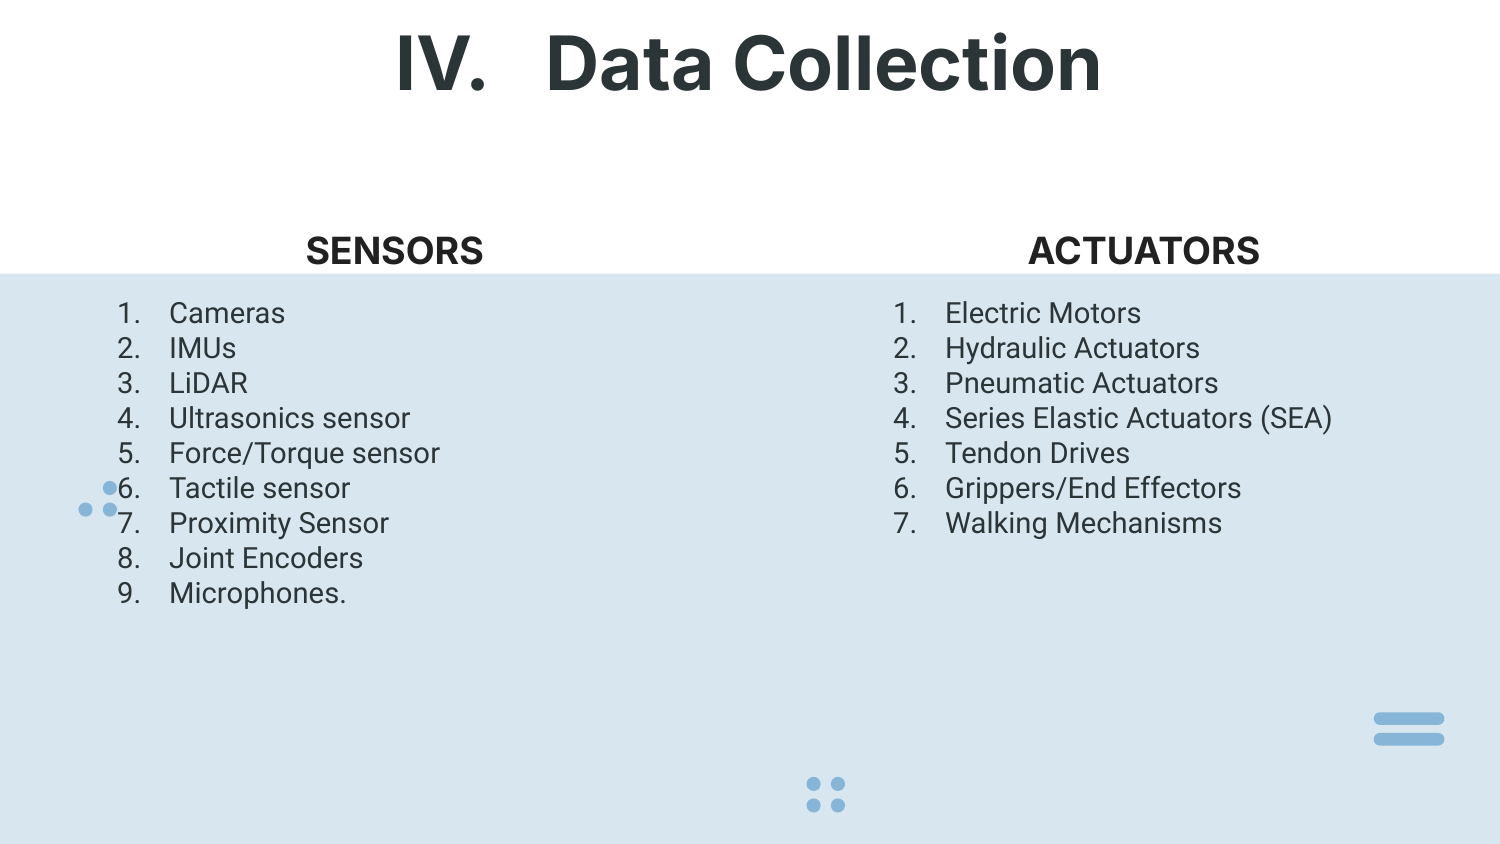

# IV.	Data Collection
ACTUATORS
SENSORS
Electric Motors
Hydraulic Actuators
Pneumatic Actuators
Series Elastic Actuators (SEA)
Tendon Drives
Grippers/End Effectors
Walking Mechanisms
Cameras
IMUs
LiDAR
Ultrasonics sensor
Force/Torque sensor
Tactile sensor
Proximity Sensor
Joint Encoders
Microphones.